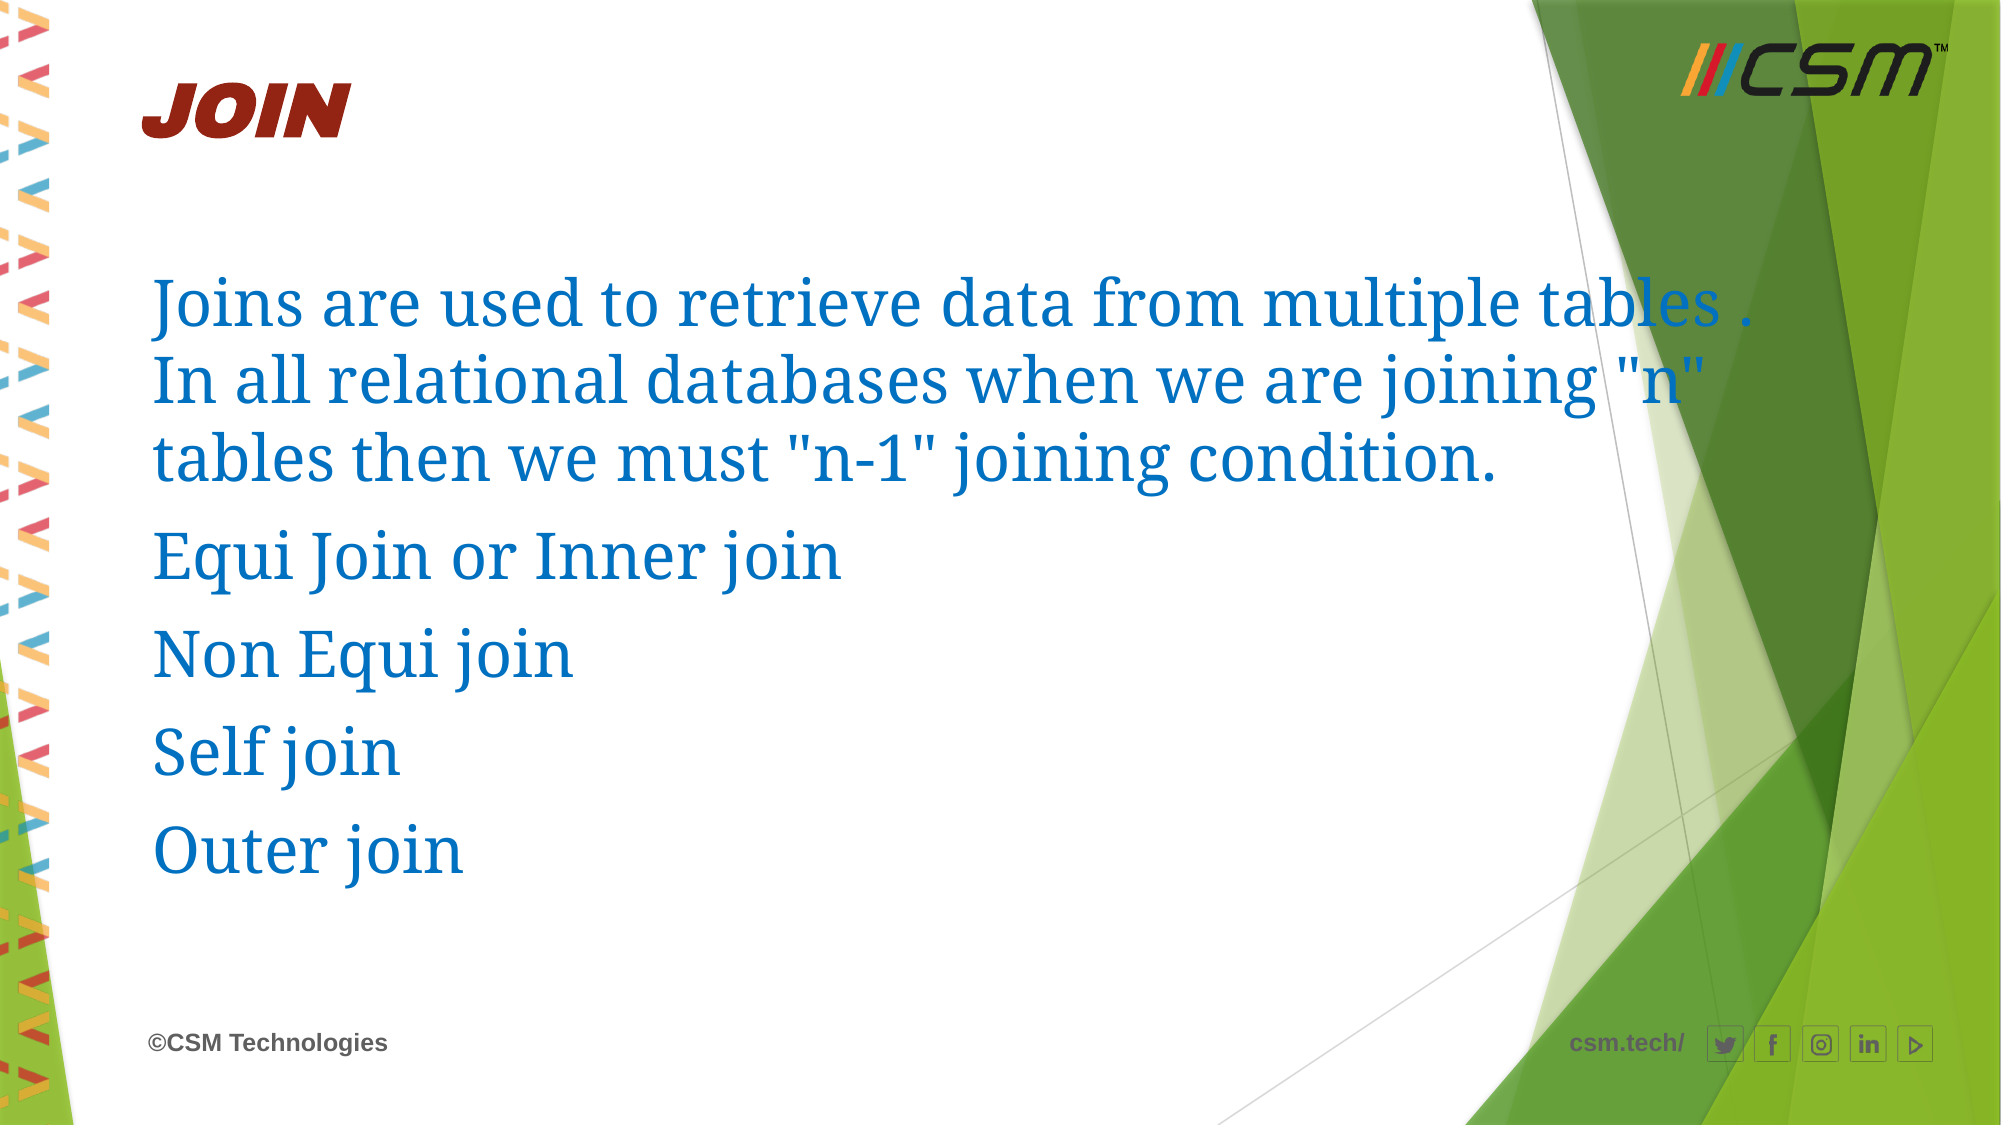

# JOIN
Joins are used to retrieve data from multiple tables . In all relational databases when we are joining "n" tables then we must "n-1" joining condition.
Equi Join or Inner join
Non Equi join
Self join
Outer join